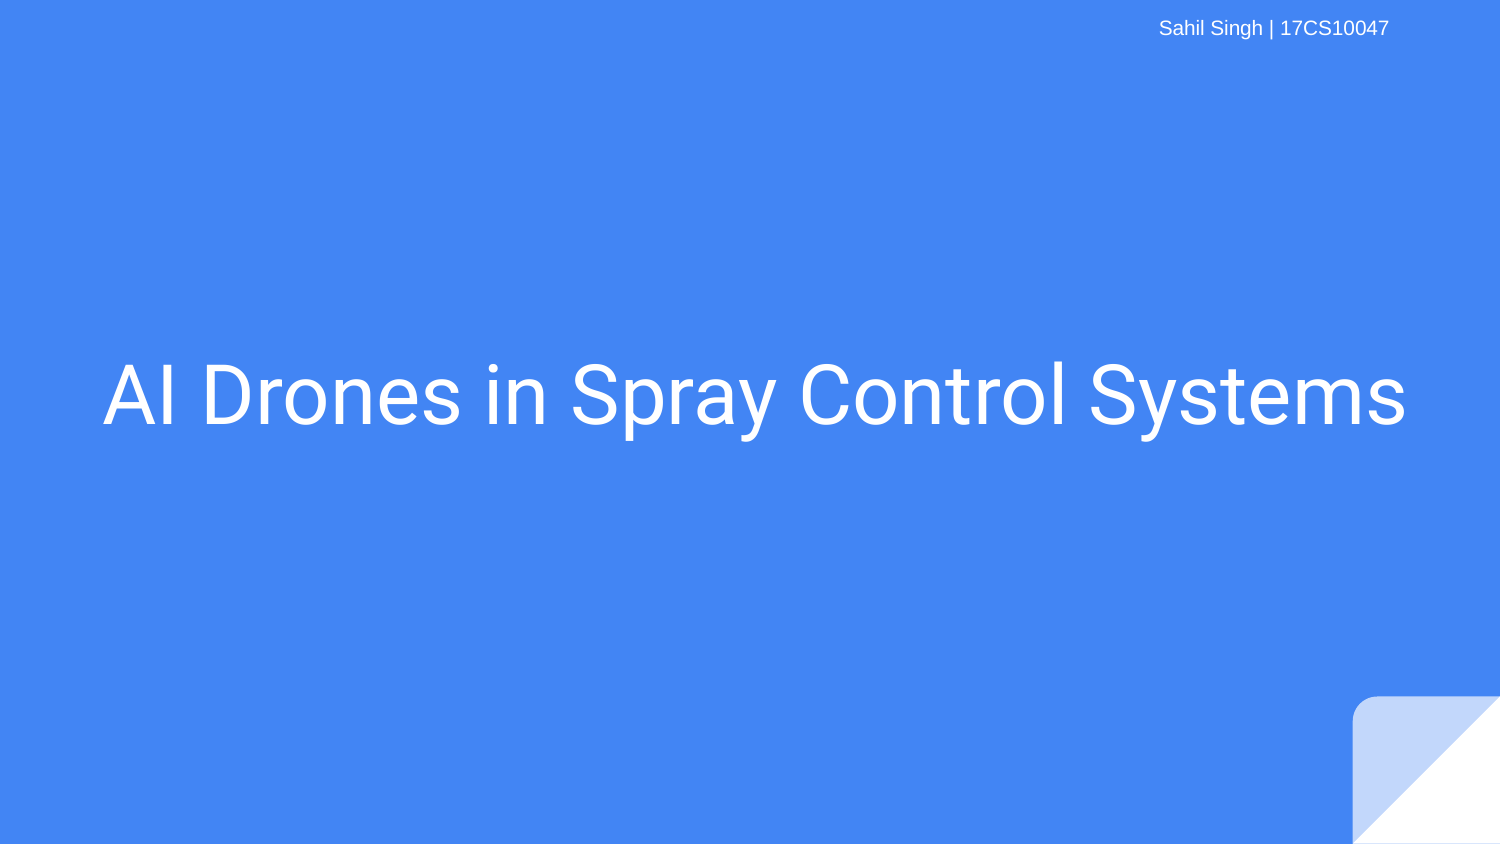

Sahil Singh | 17CS10047
# AI Drones in Spray Control Systems